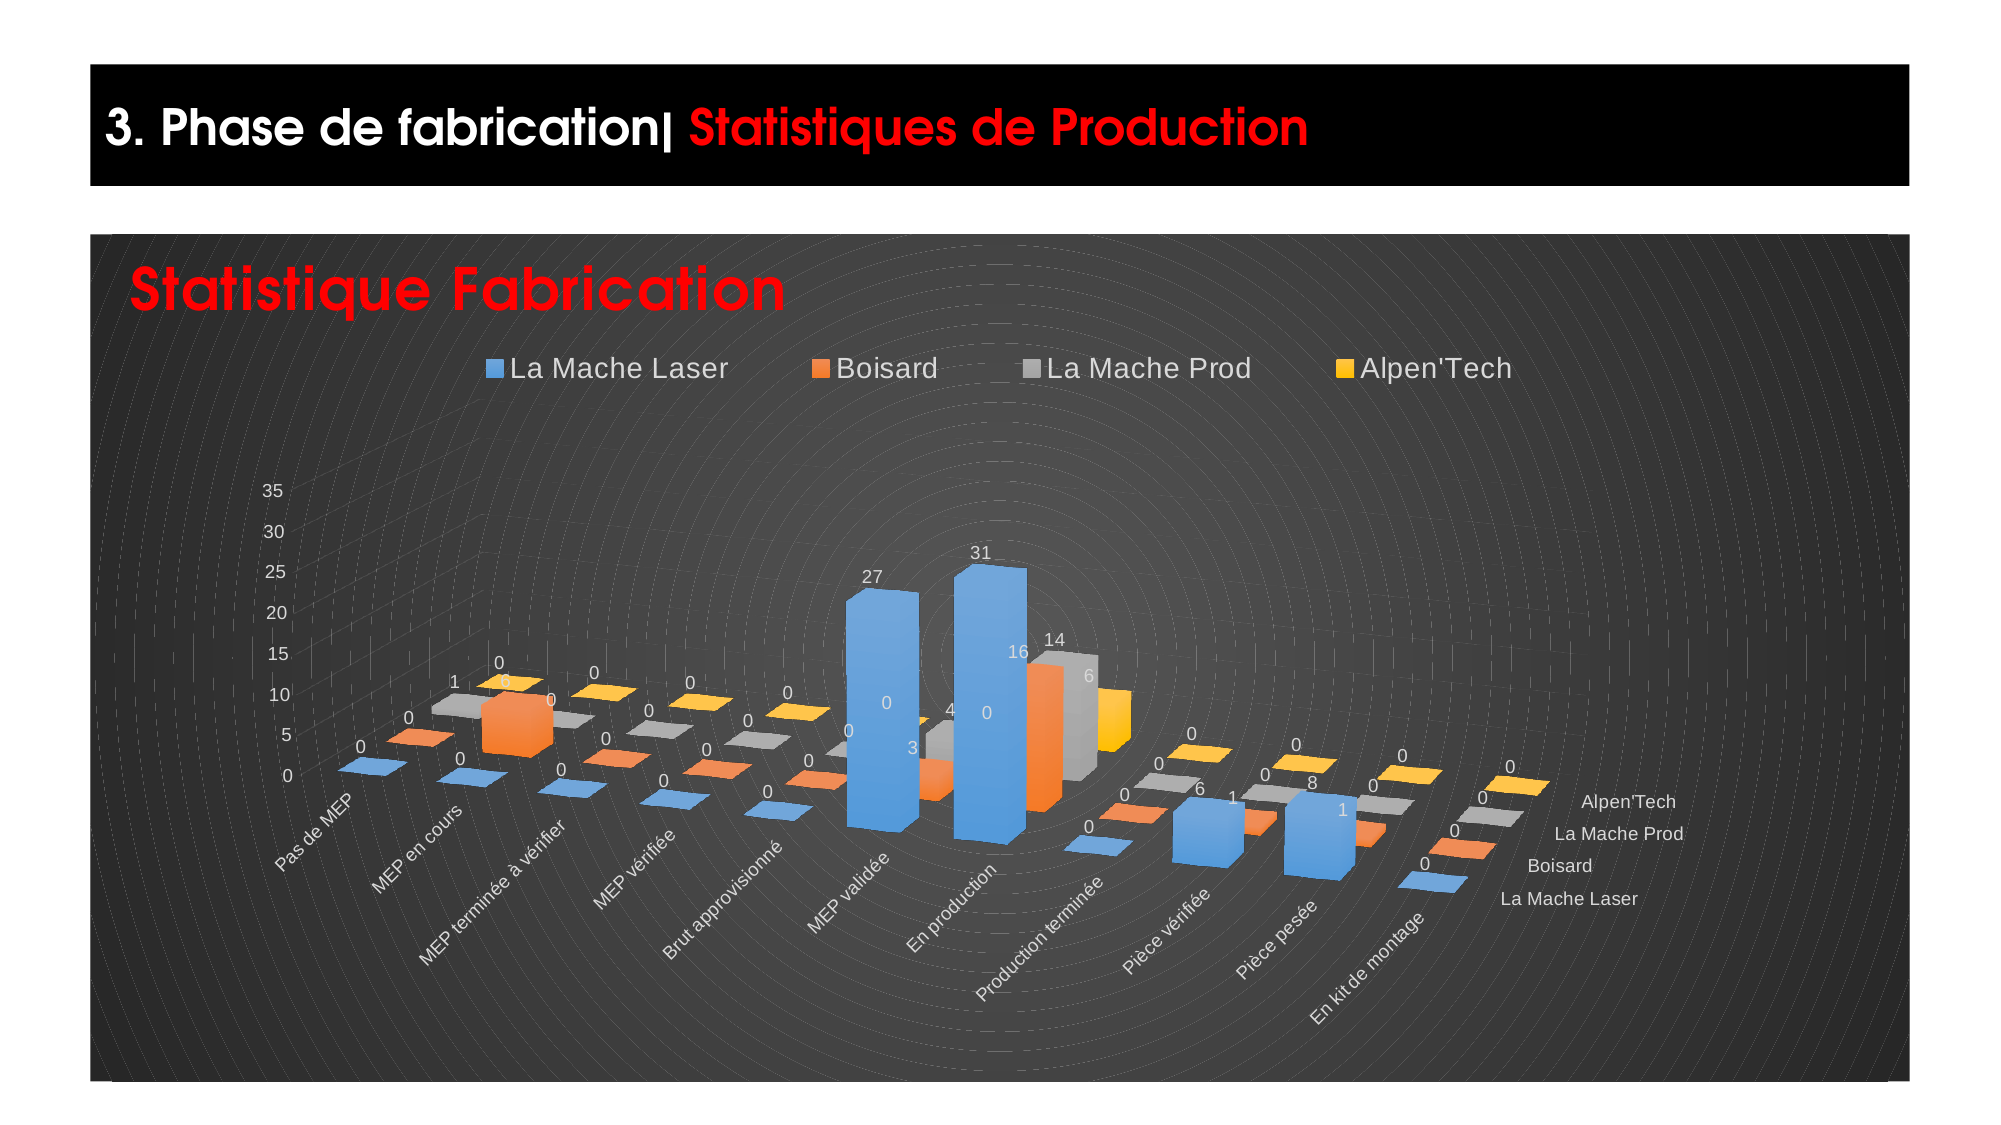

3. Phase de fabrication| Statistiques de Production

[unsupported chart]